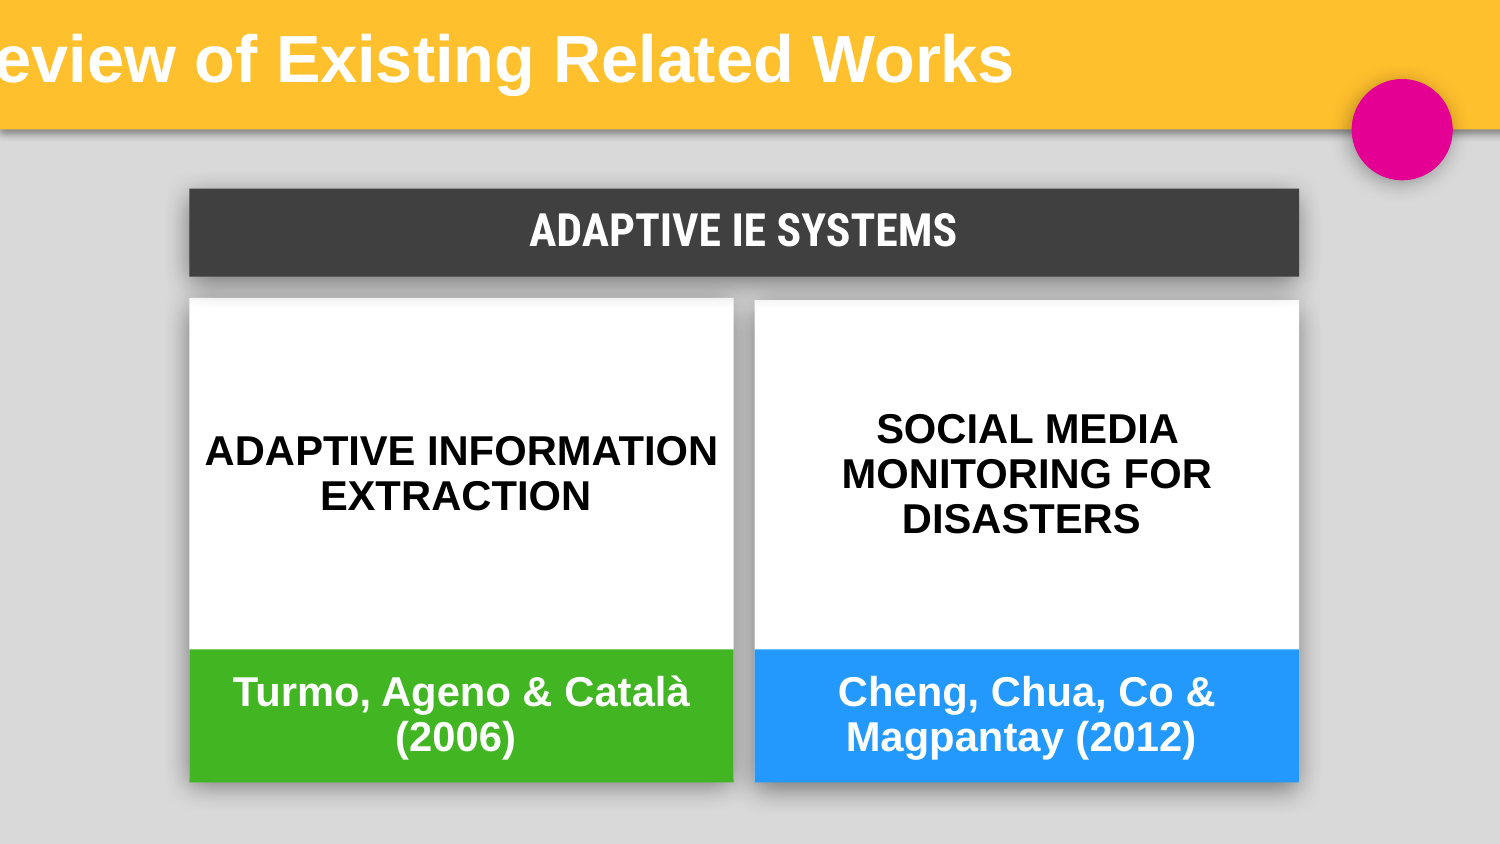

Review of Existing Related Works

2

ADAPTIVE IE SYSTEMS

ADAPTIVE INFORMATION EXTRACTION
Turmo, Ageno & Català (2006)

SOCIAL MEDIA MONITORING FOR DISASTERS
Cheng, Chua, Co & Magpantay (2012)